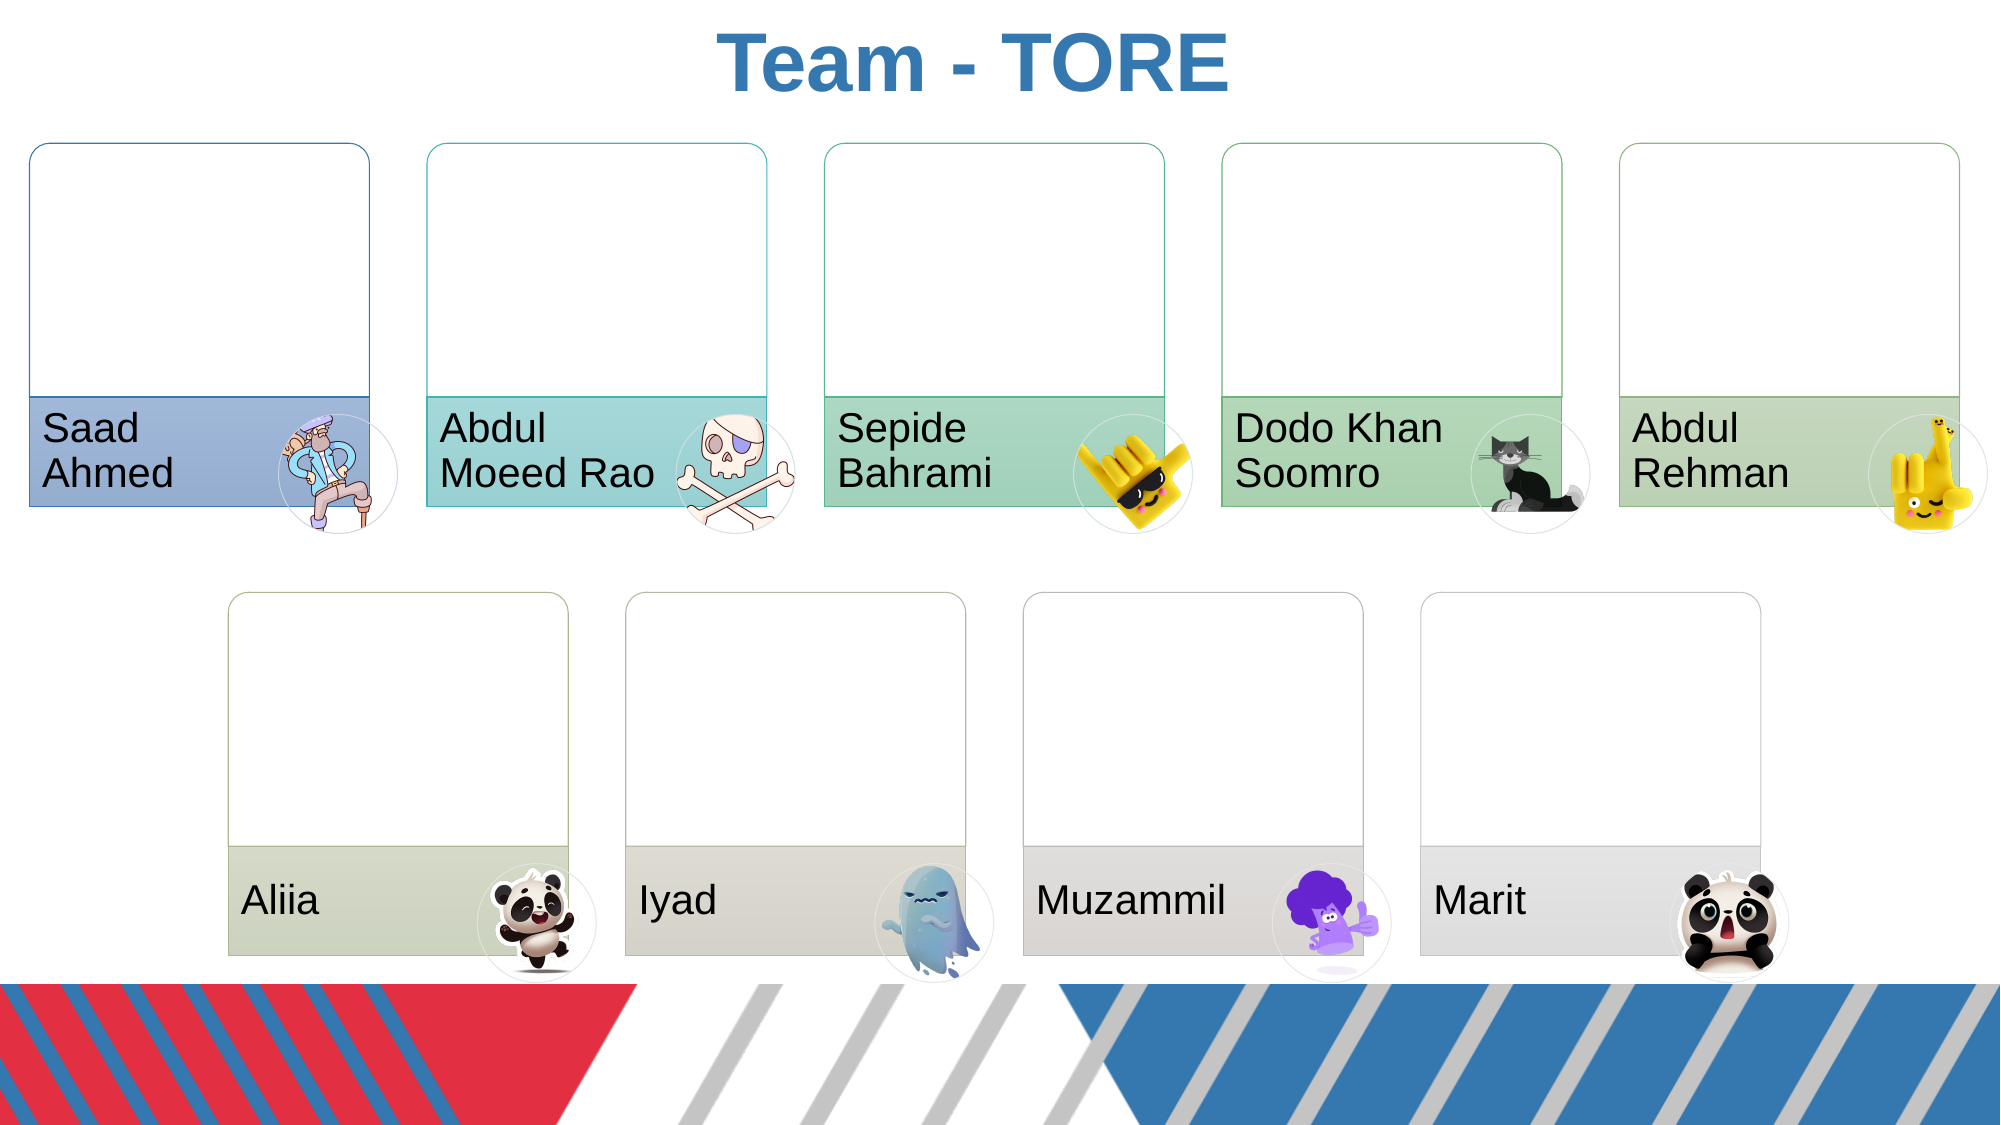

# Team - TORE
Overall backend design
Implementation of Admin & Teacher portions
Saad Ahmed
Design and implementation of Login portion
Assisted in frontend design of Admin dashboard portal
Abdul Moeed Rao
Design and implementation of Database
Implementation of Student portion
Sepide Bahrami
Design and implementation of Admin & Student portion
Dodo Khan Soomro
Equally contributed to Login and Admin portions
Abdul Rehman
Design and implementation of Teacher portion
Aliia
Design and implementation of Student portion
Iyad
Equally contributed to implementation of database and Student portion
Muzammil
Equally contributed to Teacher portion
Marit